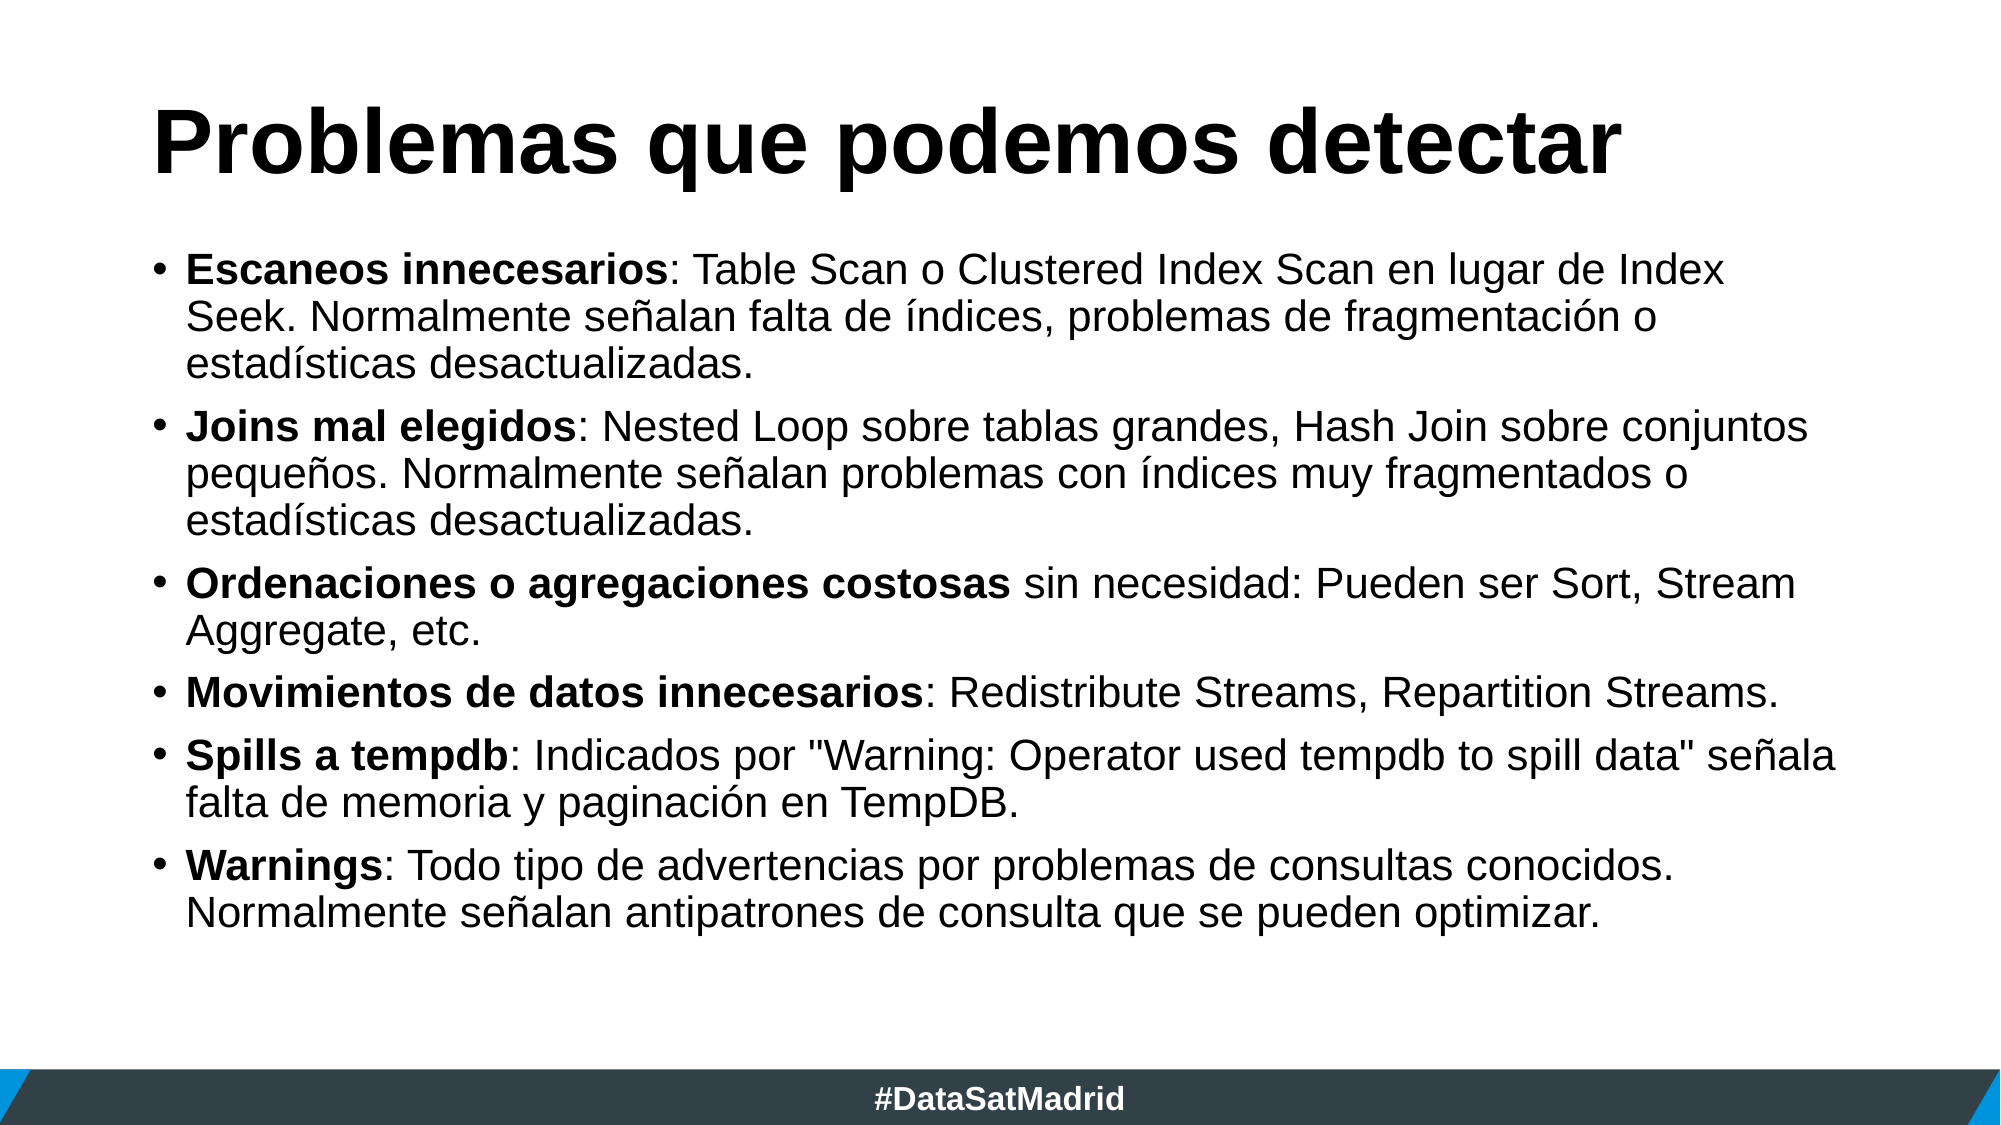

# Problemas que podemos detectar
Escaneos innecesarios: Table Scan o Clustered Index Scan en lugar de Index Seek. Normalmente señalan falta de índices, problemas de fragmentación o estadísticas desactualizadas.
Joins mal elegidos: Nested Loop sobre tablas grandes, Hash Join sobre conjuntos pequeños. Normalmente señalan problemas con índices muy fragmentados o estadísticas desactualizadas.
Ordenaciones o agregaciones costosas sin necesidad: Pueden ser Sort, Stream Aggregate, etc.
Movimientos de datos innecesarios: Redistribute Streams, Repartition Streams.
Spills a tempdb: Indicados por "Warning: Operator used tempdb to spill data" señala falta de memoria y paginación en TempDB.
Warnings: Todo tipo de advertencias por problemas de consultas conocidos. Normalmente señalan antipatrones de consulta que se pueden optimizar.